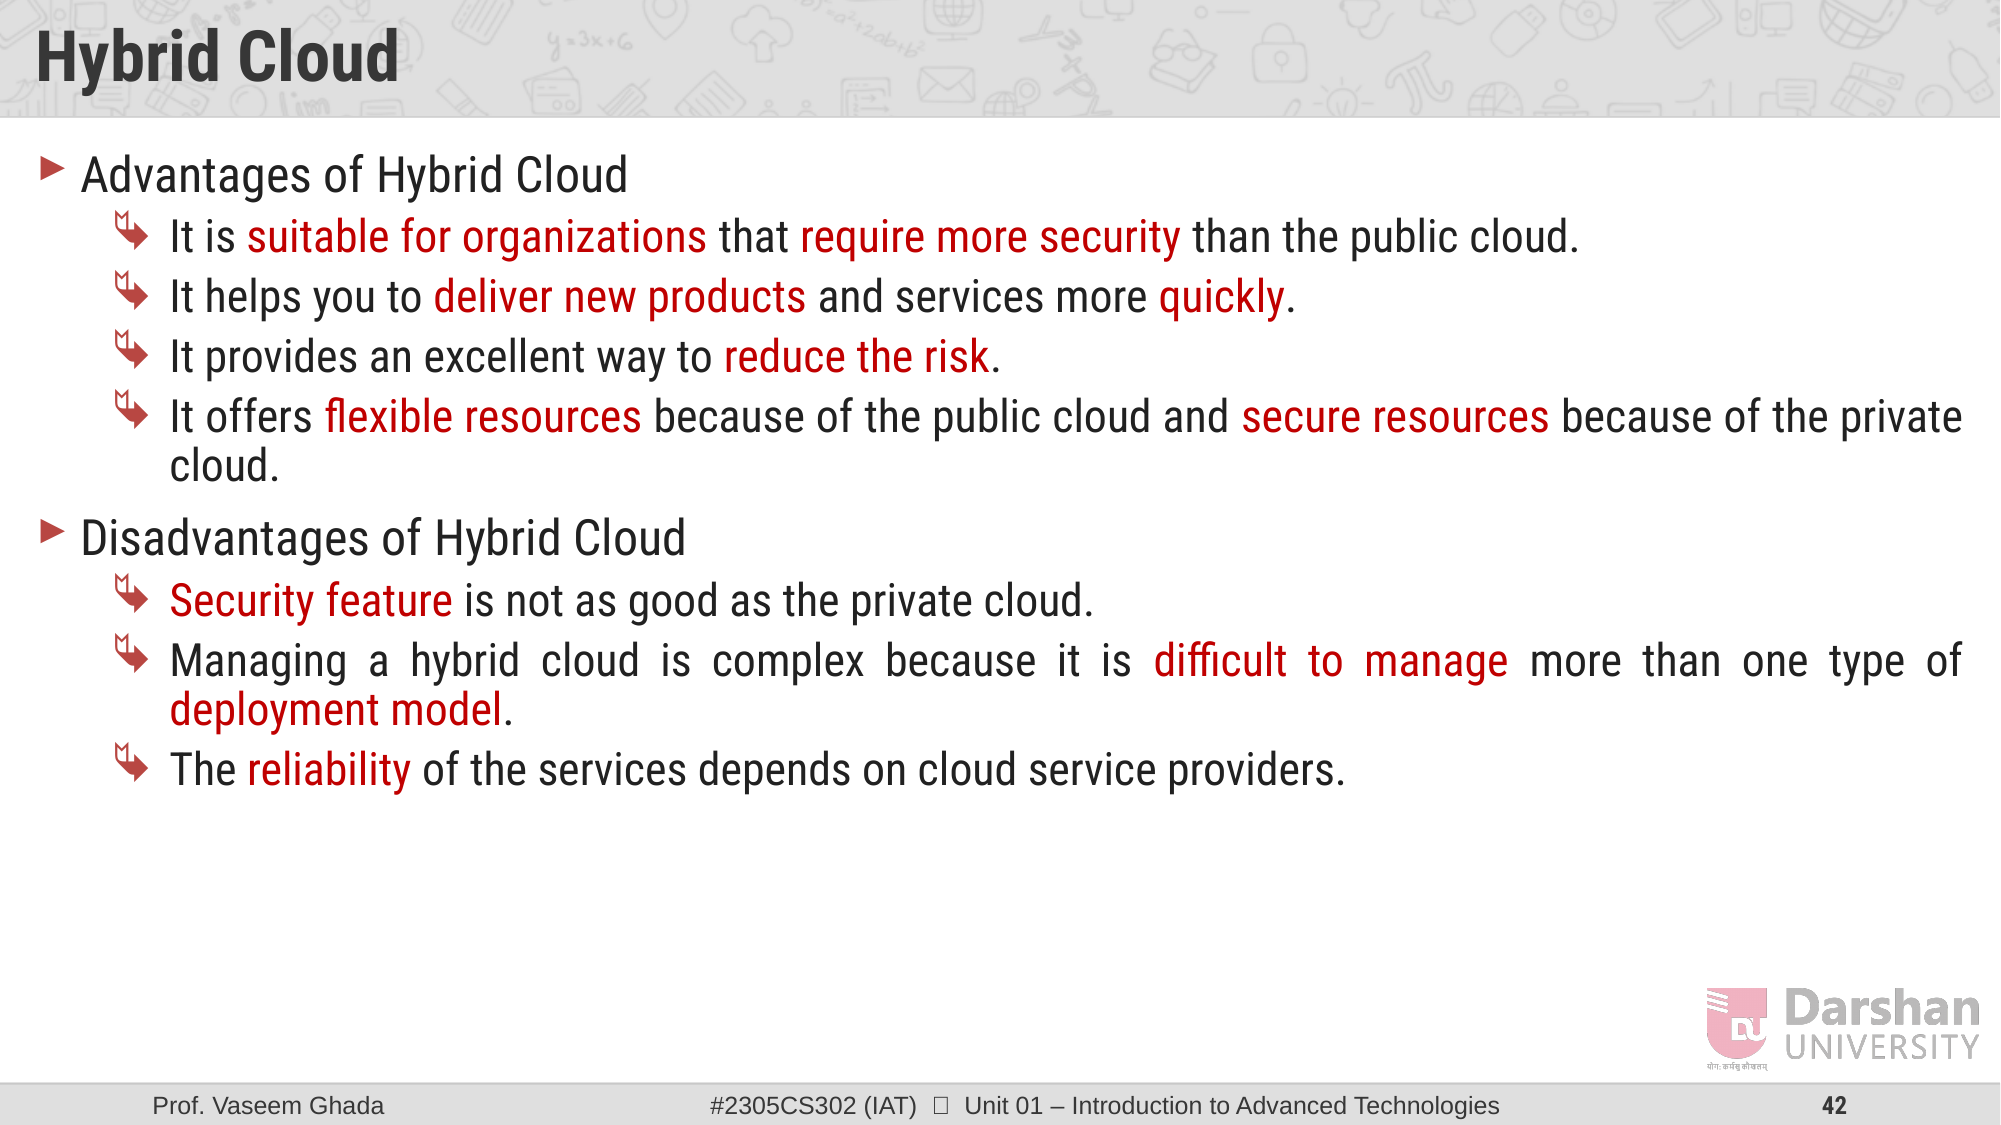

# Hybrid Cloud
Advantages of Hybrid Cloud
It is suitable for organizations that require more security than the public cloud.
It helps you to deliver new products and services more quickly.
It provides an excellent way to reduce the risk.
It offers flexible resources because of the public cloud and secure resources because of the private cloud.
Disadvantages of Hybrid Cloud
Security feature is not as good as the private cloud.
Managing a hybrid cloud is complex because it is difficult to manage more than one type of deployment model.
The reliability of the services depends on cloud service providers.